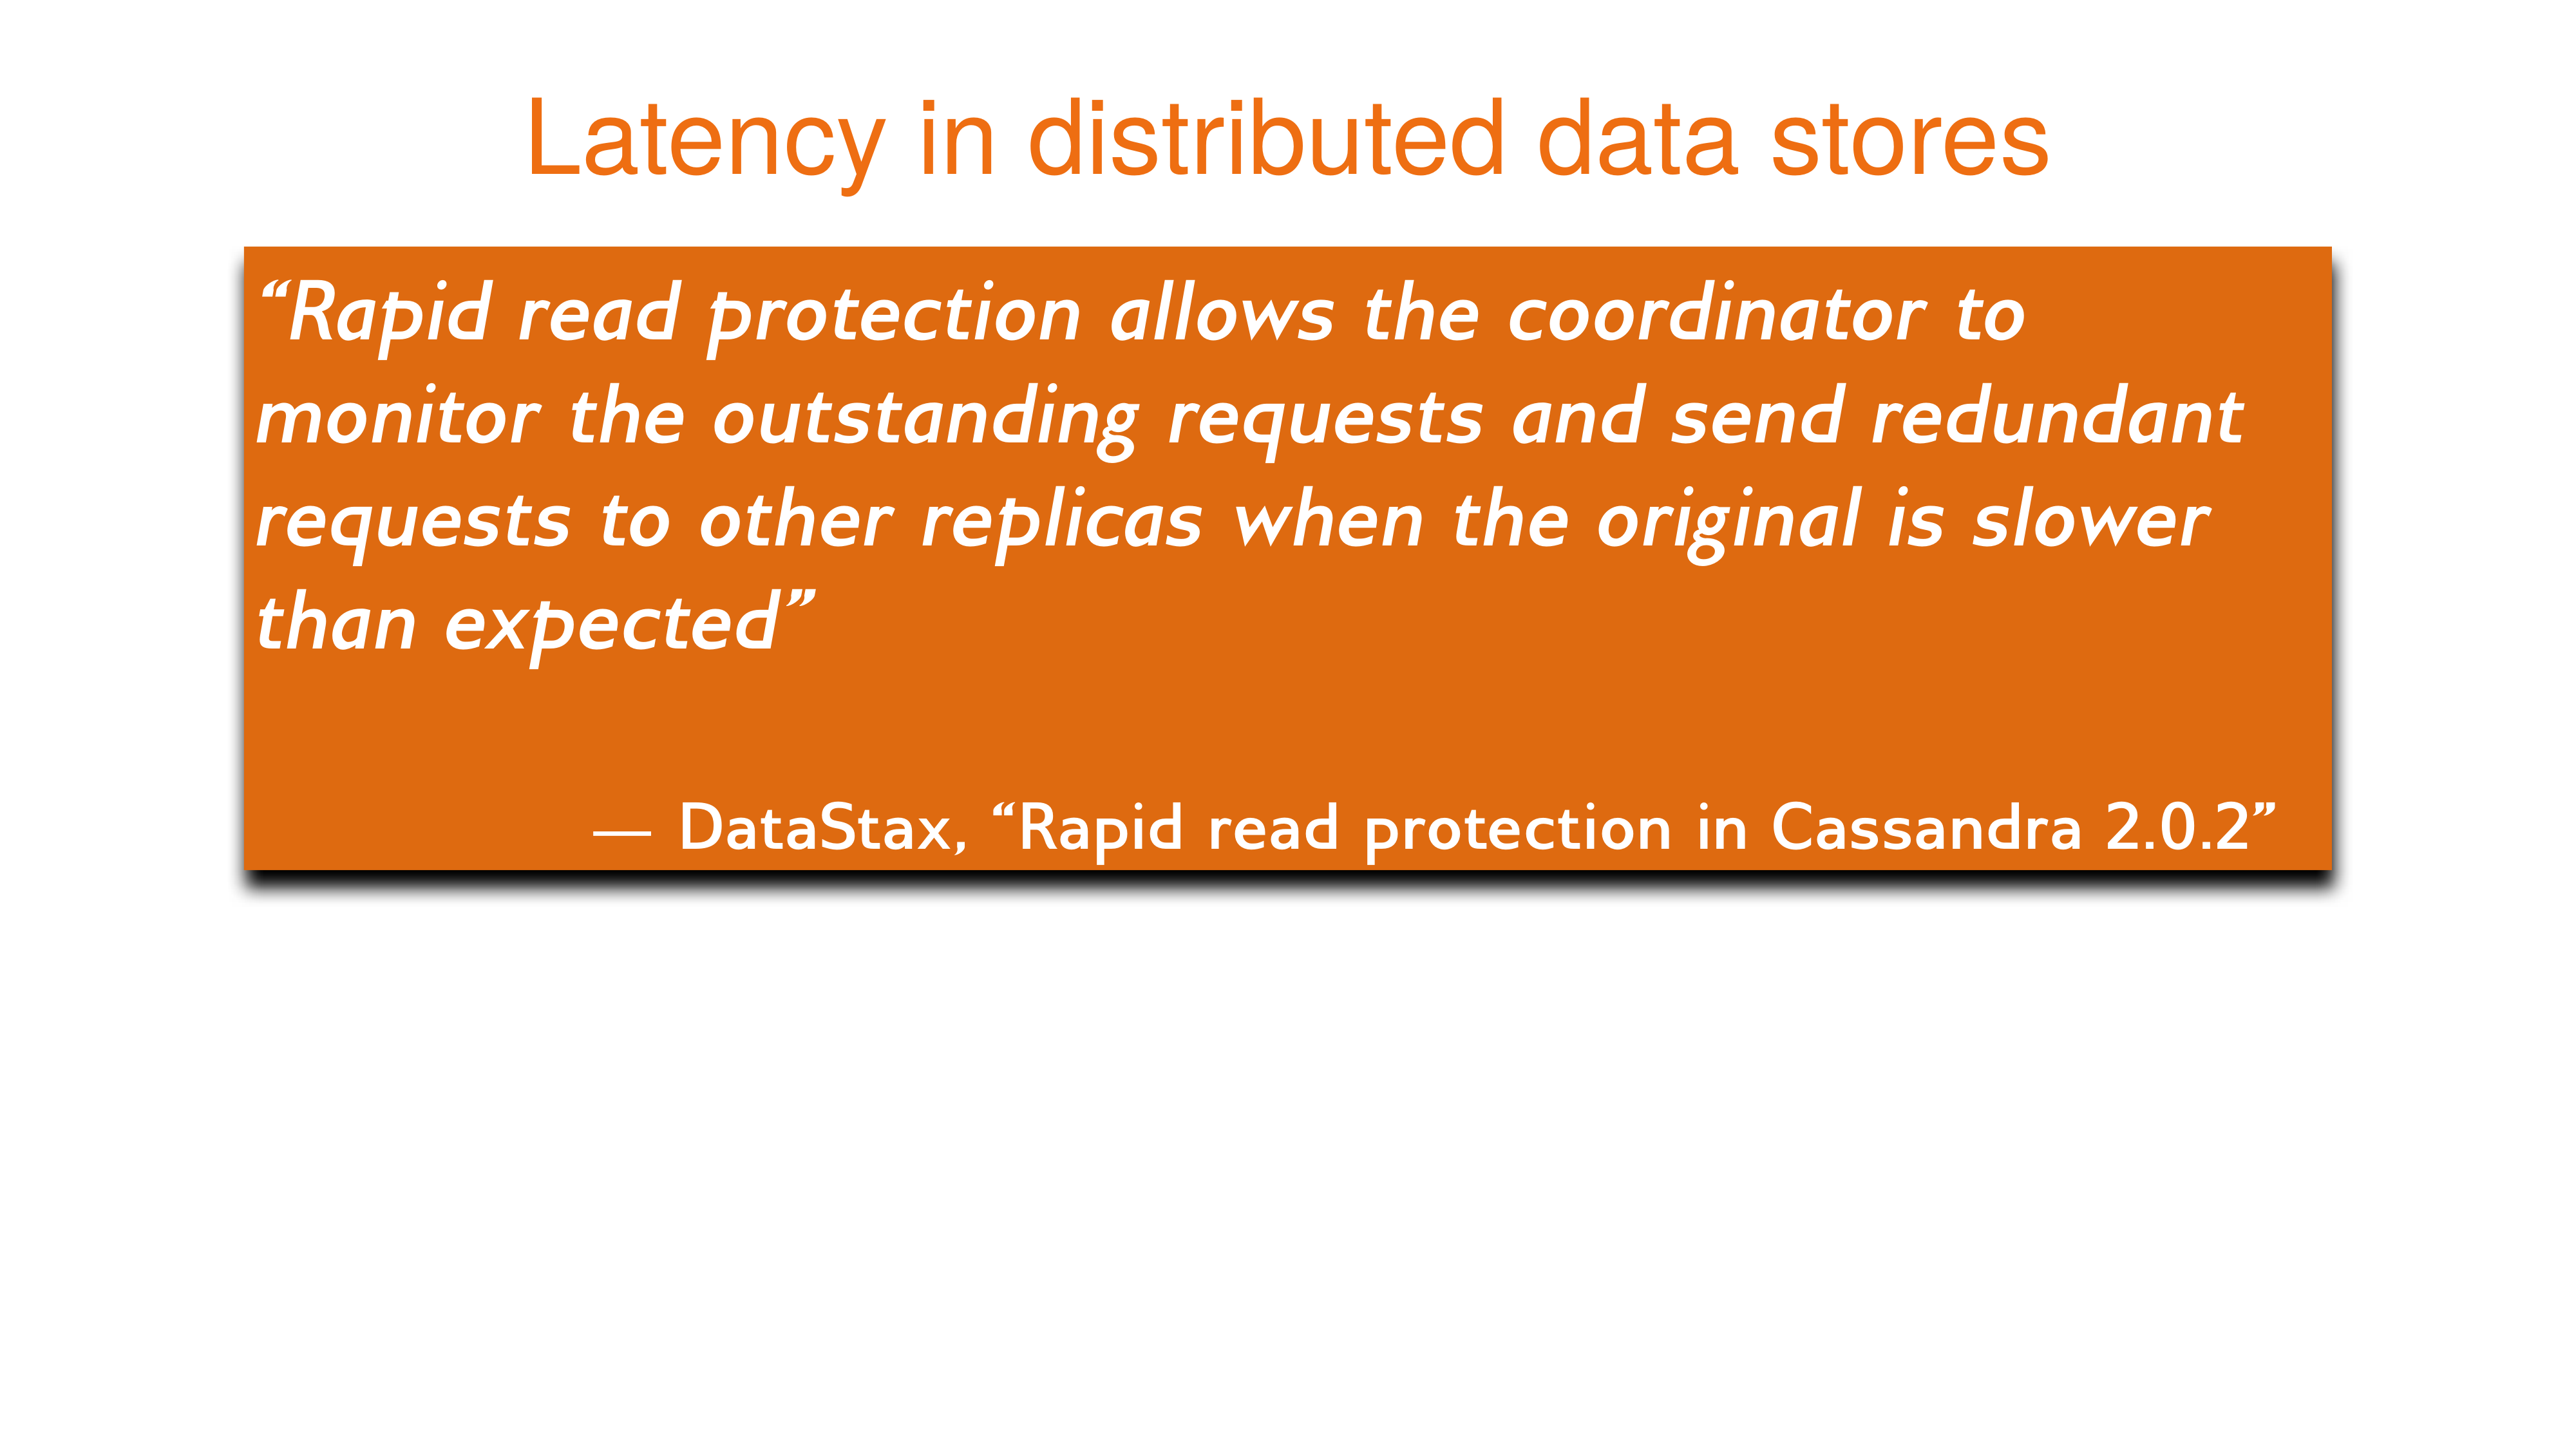

# Latency in distributed data stores
“Rapid read protection allows the coordinator to monitor the outstanding requests and send redundant requests to other replicas when the original is slower than expected”

— DataStax, “Rapid read protection in Cassandra 2.0.2”